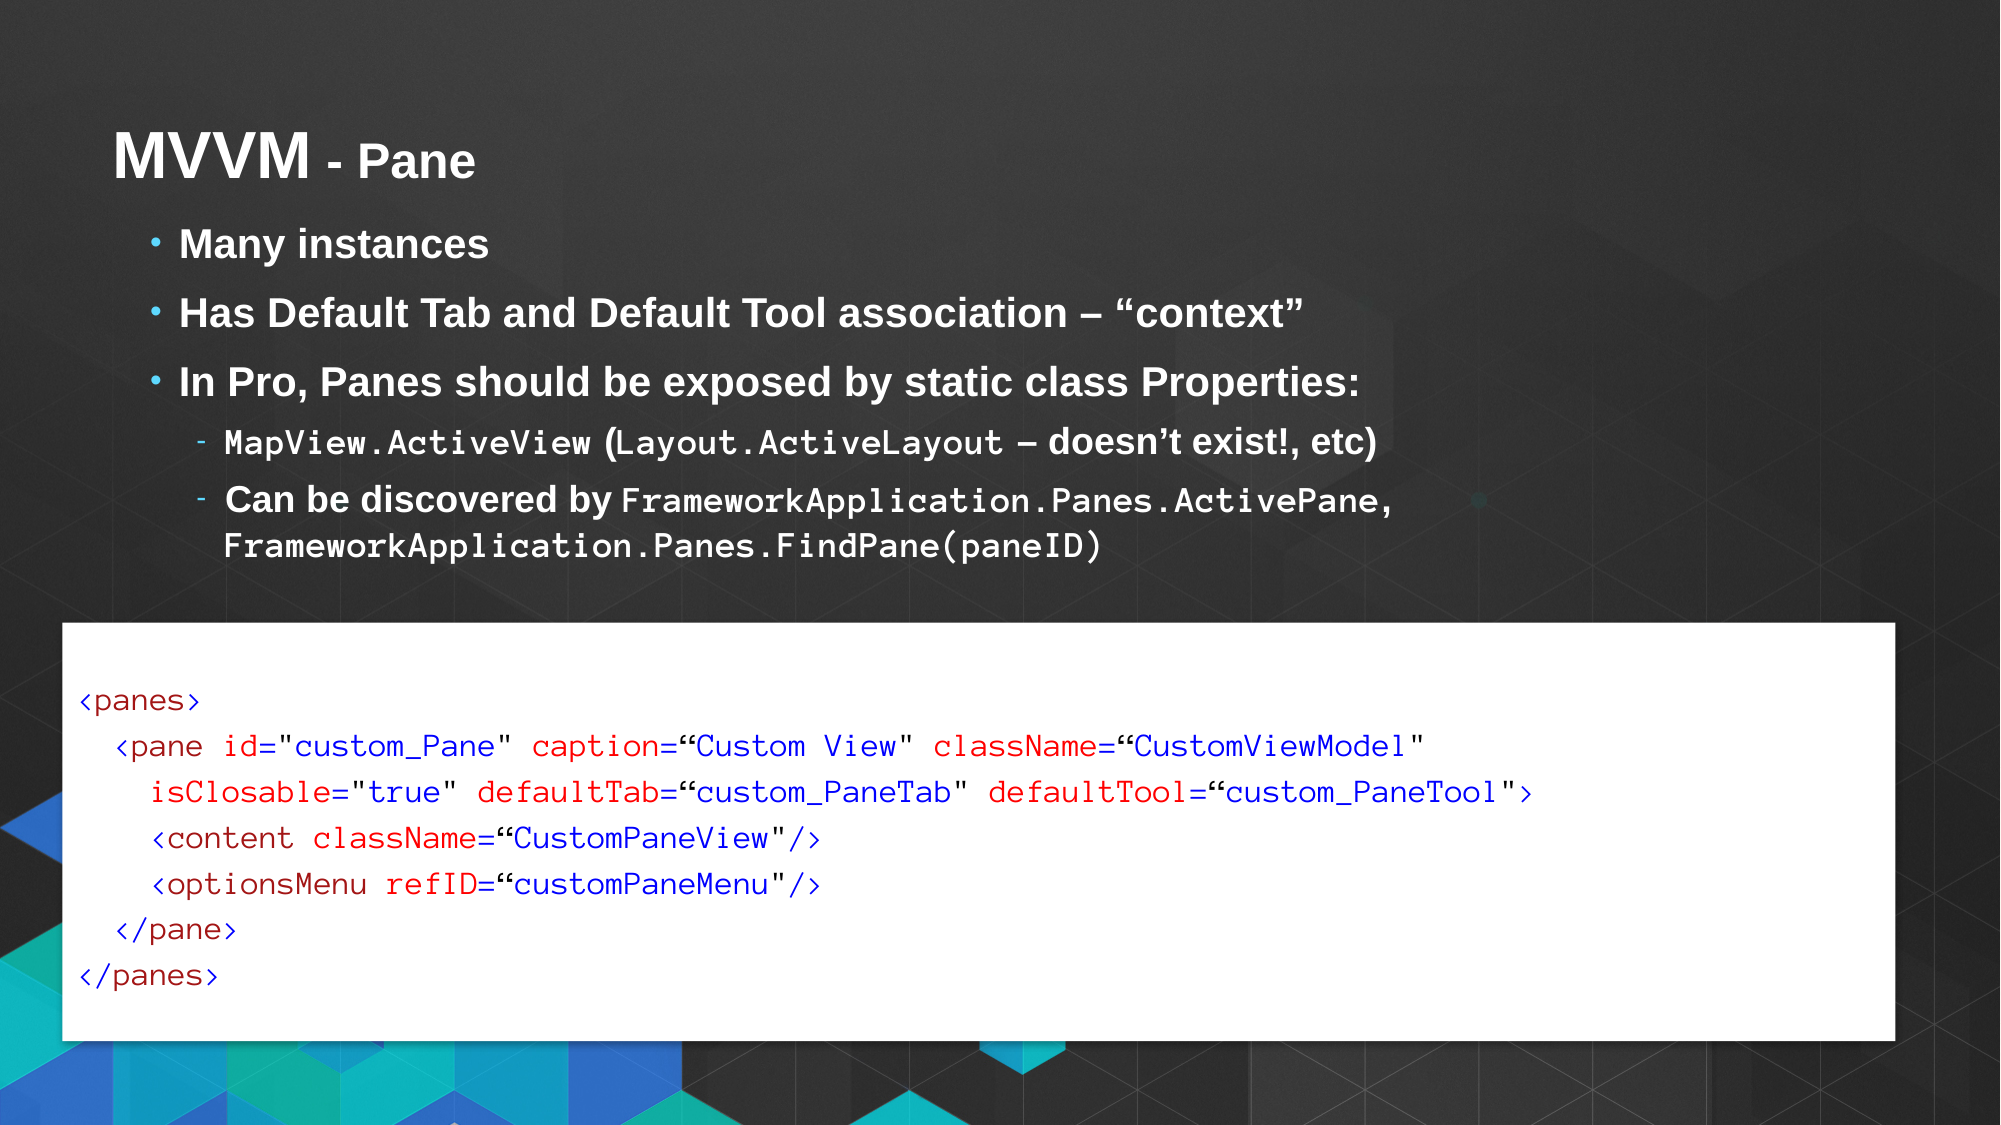

# MVVM - Pane
Many instances
Has Default Tab and Default Tool association – “context”
In Pro, Panes should be exposed by static class Properties:
MapView.ActiveView (Layout.ActiveLayout – doesn’t exist!, etc)
Can be discovered by FrameworkApplication.Panes.ActivePane, FrameworkApplication.Panes.FindPane(paneID)
<panes>
  <pane id="custom_Pane" caption=“Custom View" className=“CustomViewModel"
    isClosable="true" defaultTab=“custom_PaneTab" defaultTool=“custom_PaneTool">
    <content className=“CustomPaneView"/>
    <optionsMenu refID=“customPaneMenu"/>
  </pane>
</panes>